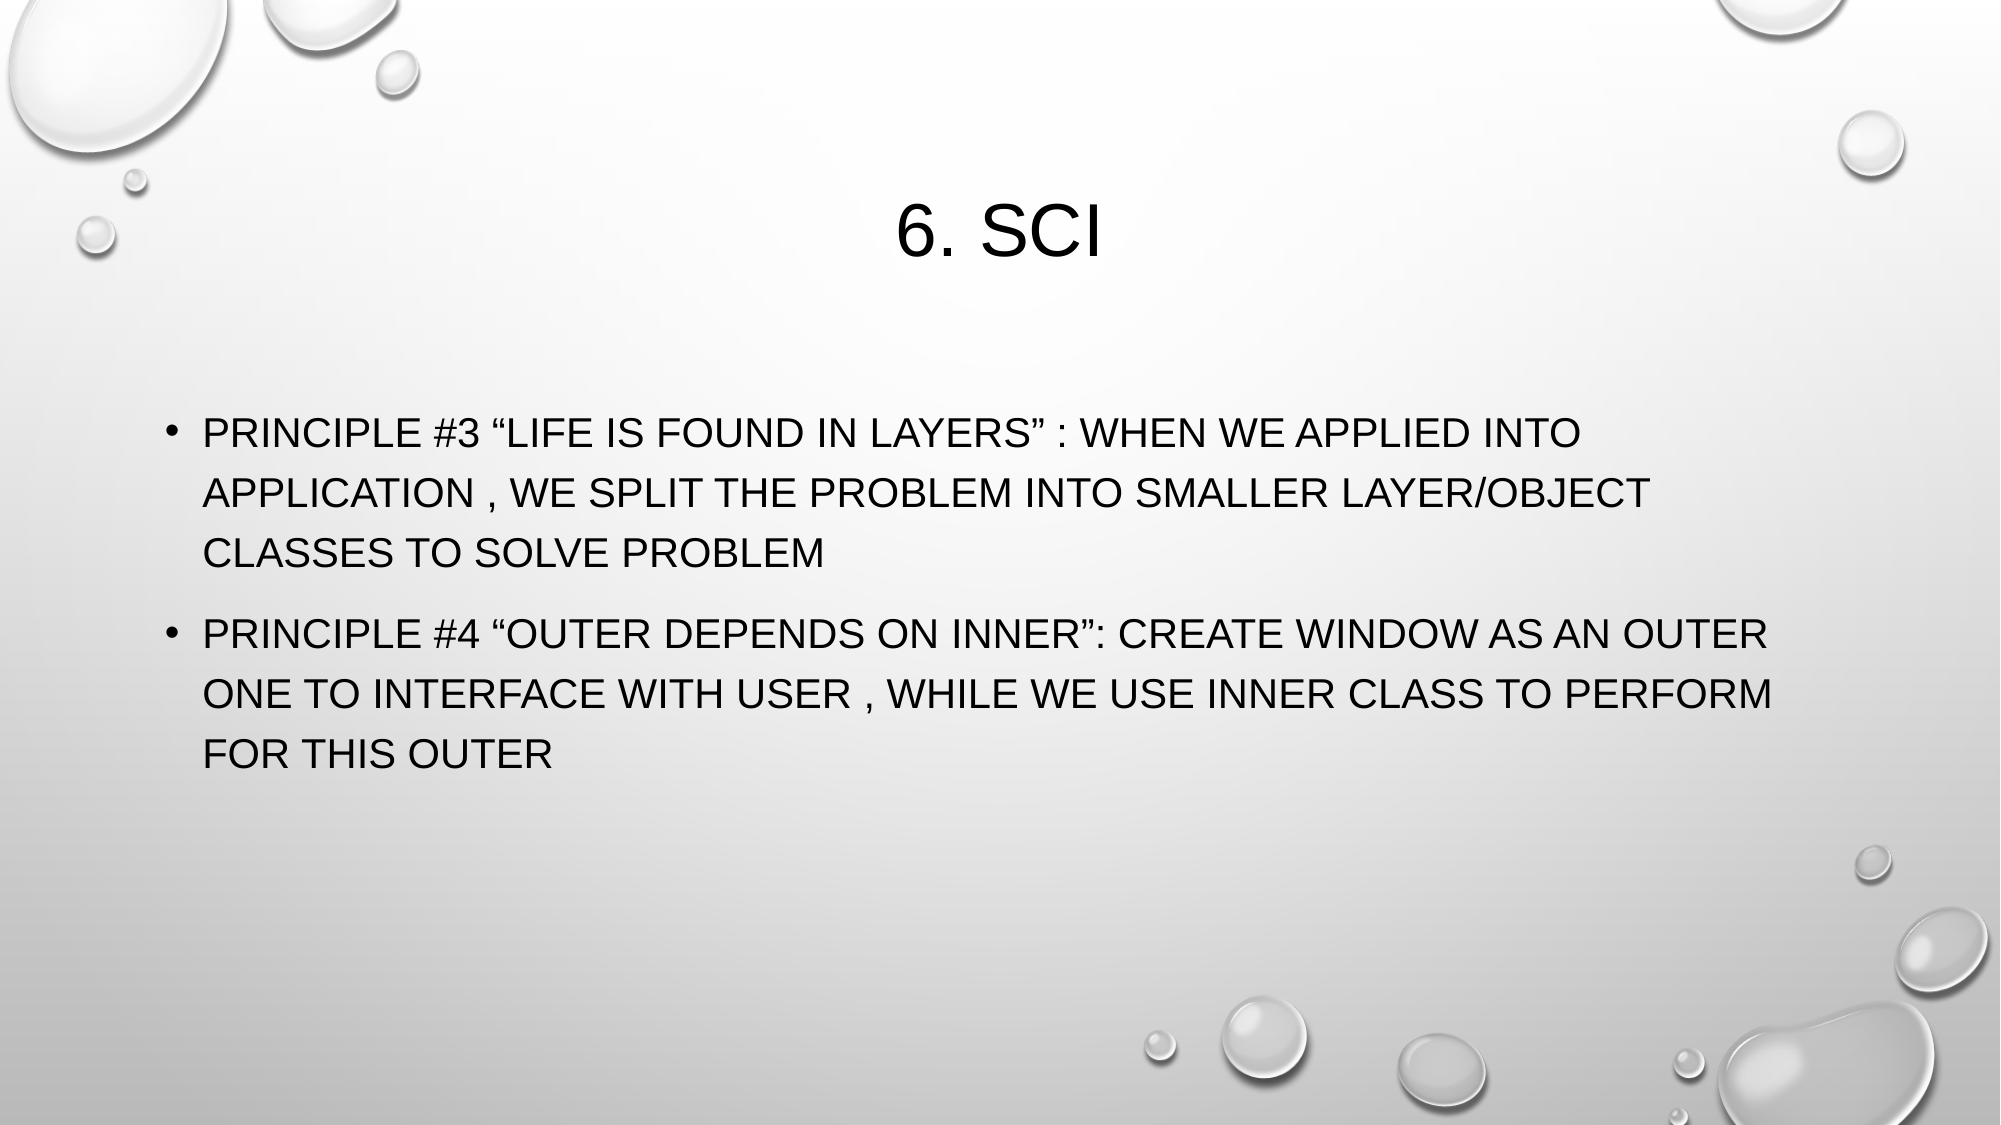

# 6. SCI
Principle #3 “life is found in layers” : when we applied into application , we split the problem into smaller layer/object classes to solve problem
Principle #4 “outer depends on inner”: create WINDOW as an outer one to interface with user , while we use inner class to perform for this outer